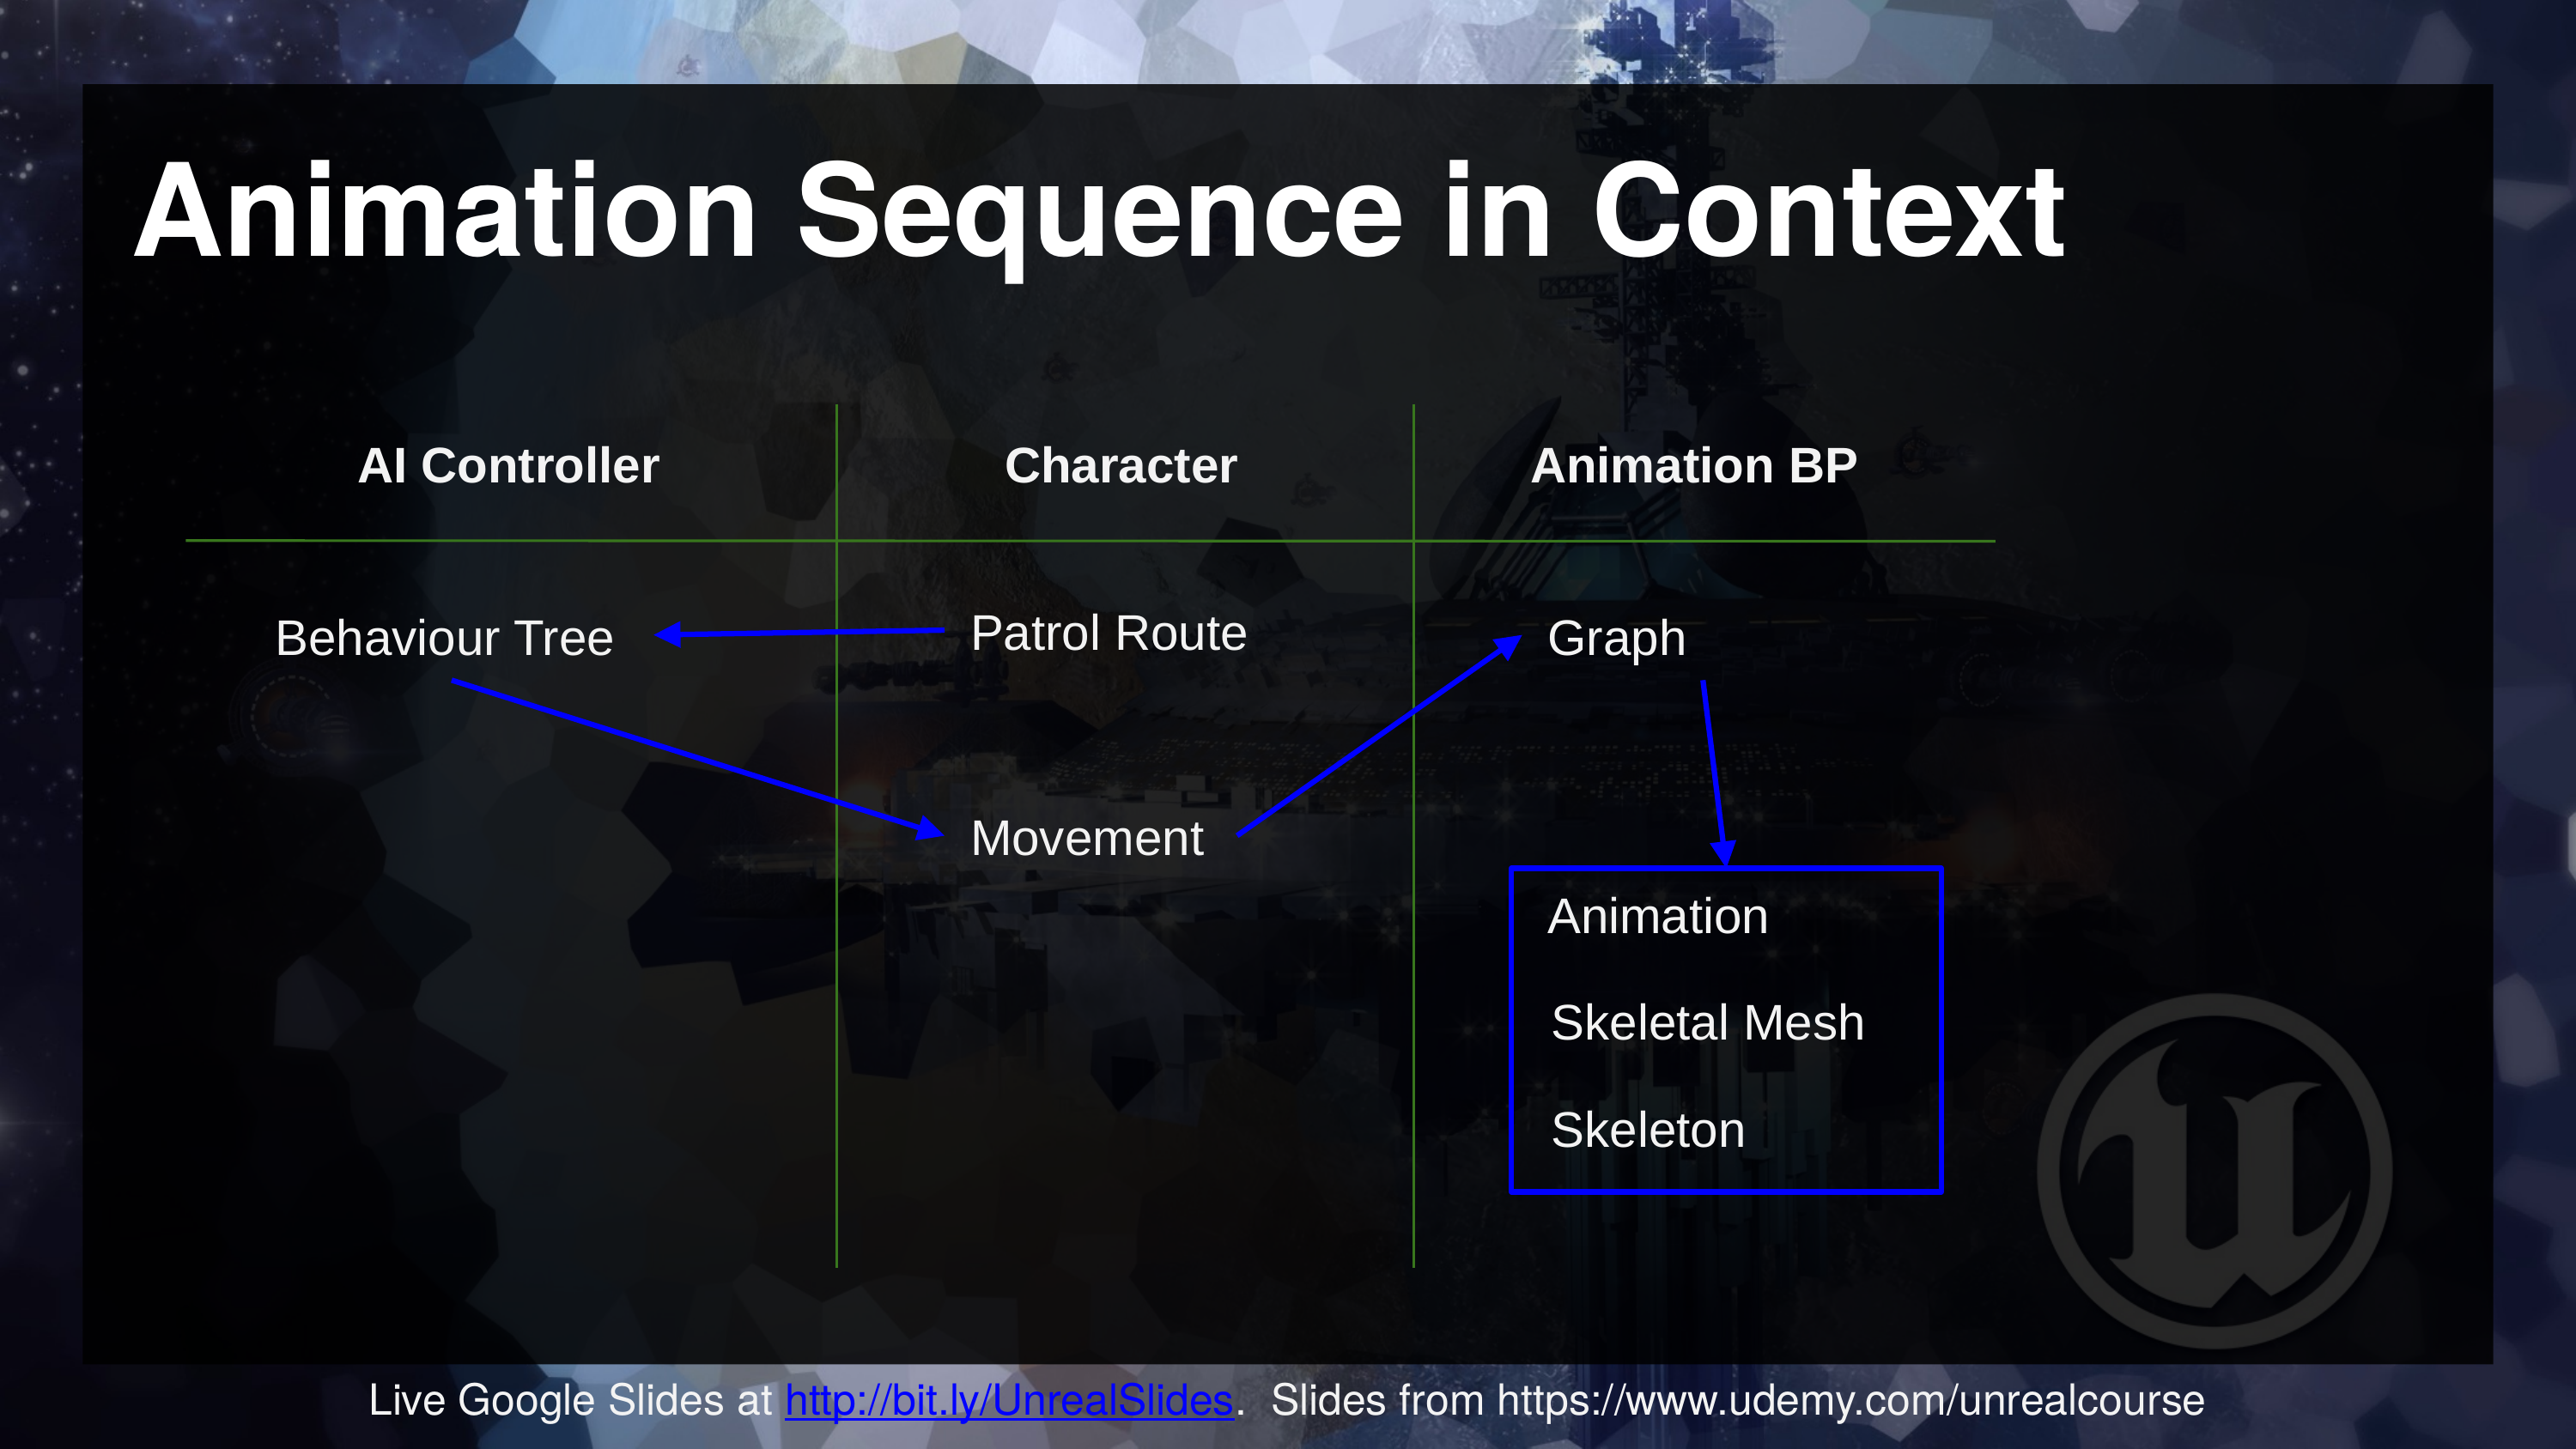

# Animation Sequence in Context
AI Controller
Character
Animation BP
Patrol Route
Behaviour Tree
Graph
Movement

Animation
Skeletal Mesh
Skeleton